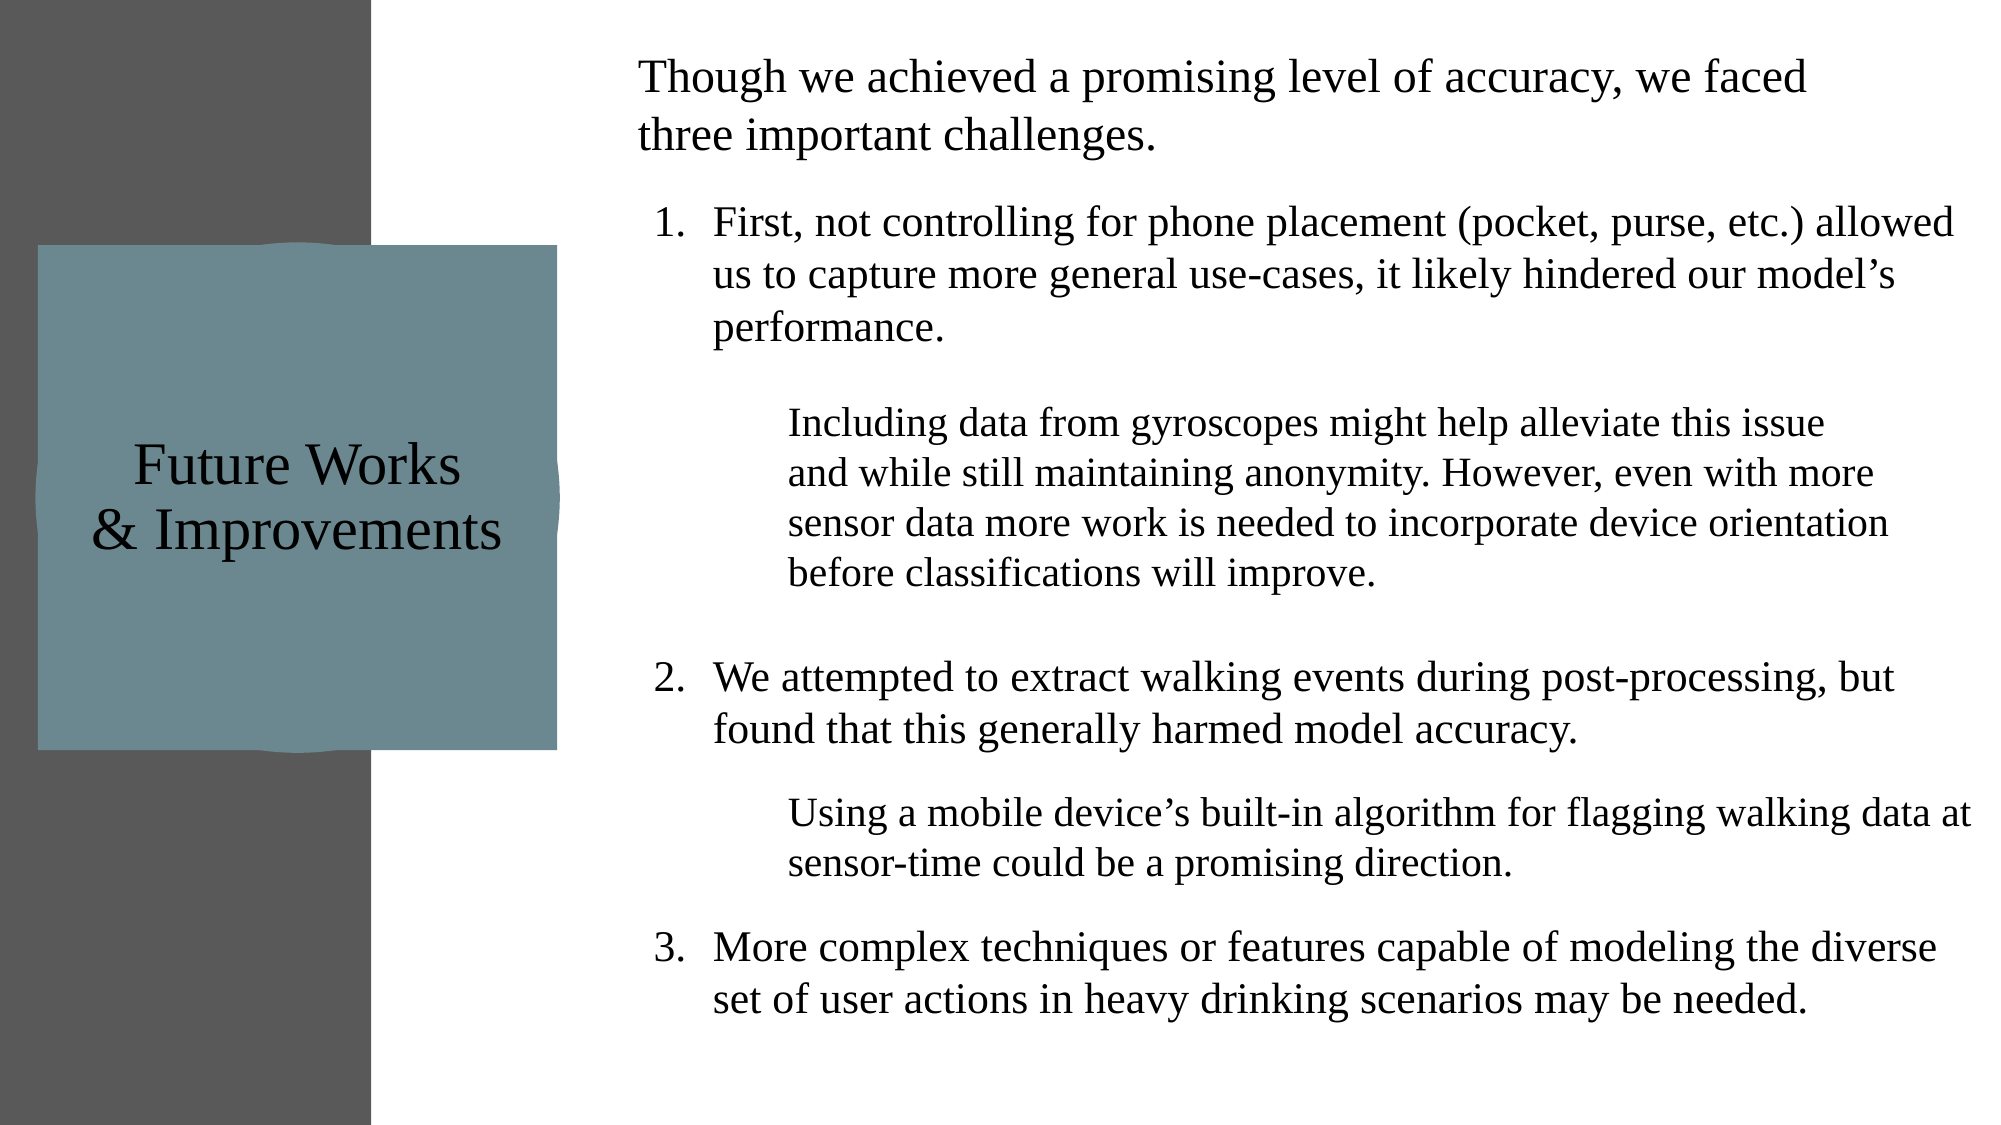

Though we achieved a promising level of accuracy, we faced
three important challenges.

First, not controlling for phone placement (pocket, purse, etc.) allowed us to capture more general use-cases, it likely hindered our model’s performance.

Including data from gyroscopes might help alleviate this issue
and while still maintaining anonymity. However, even with more
sensor data more work is needed to incorporate device orientation
before classifications will improve.

We attempted to extract walking events during post-processing, but found that this generally harmed model accuracy.

Using a mobile device’s built-in algorithm for flagging walking data at sensor-time could be a promising direction.

More complex techniques or features capable of modeling the diverse     set of user actions in heavy drinking scenarios may be needed.

# Future Works
& Improvements